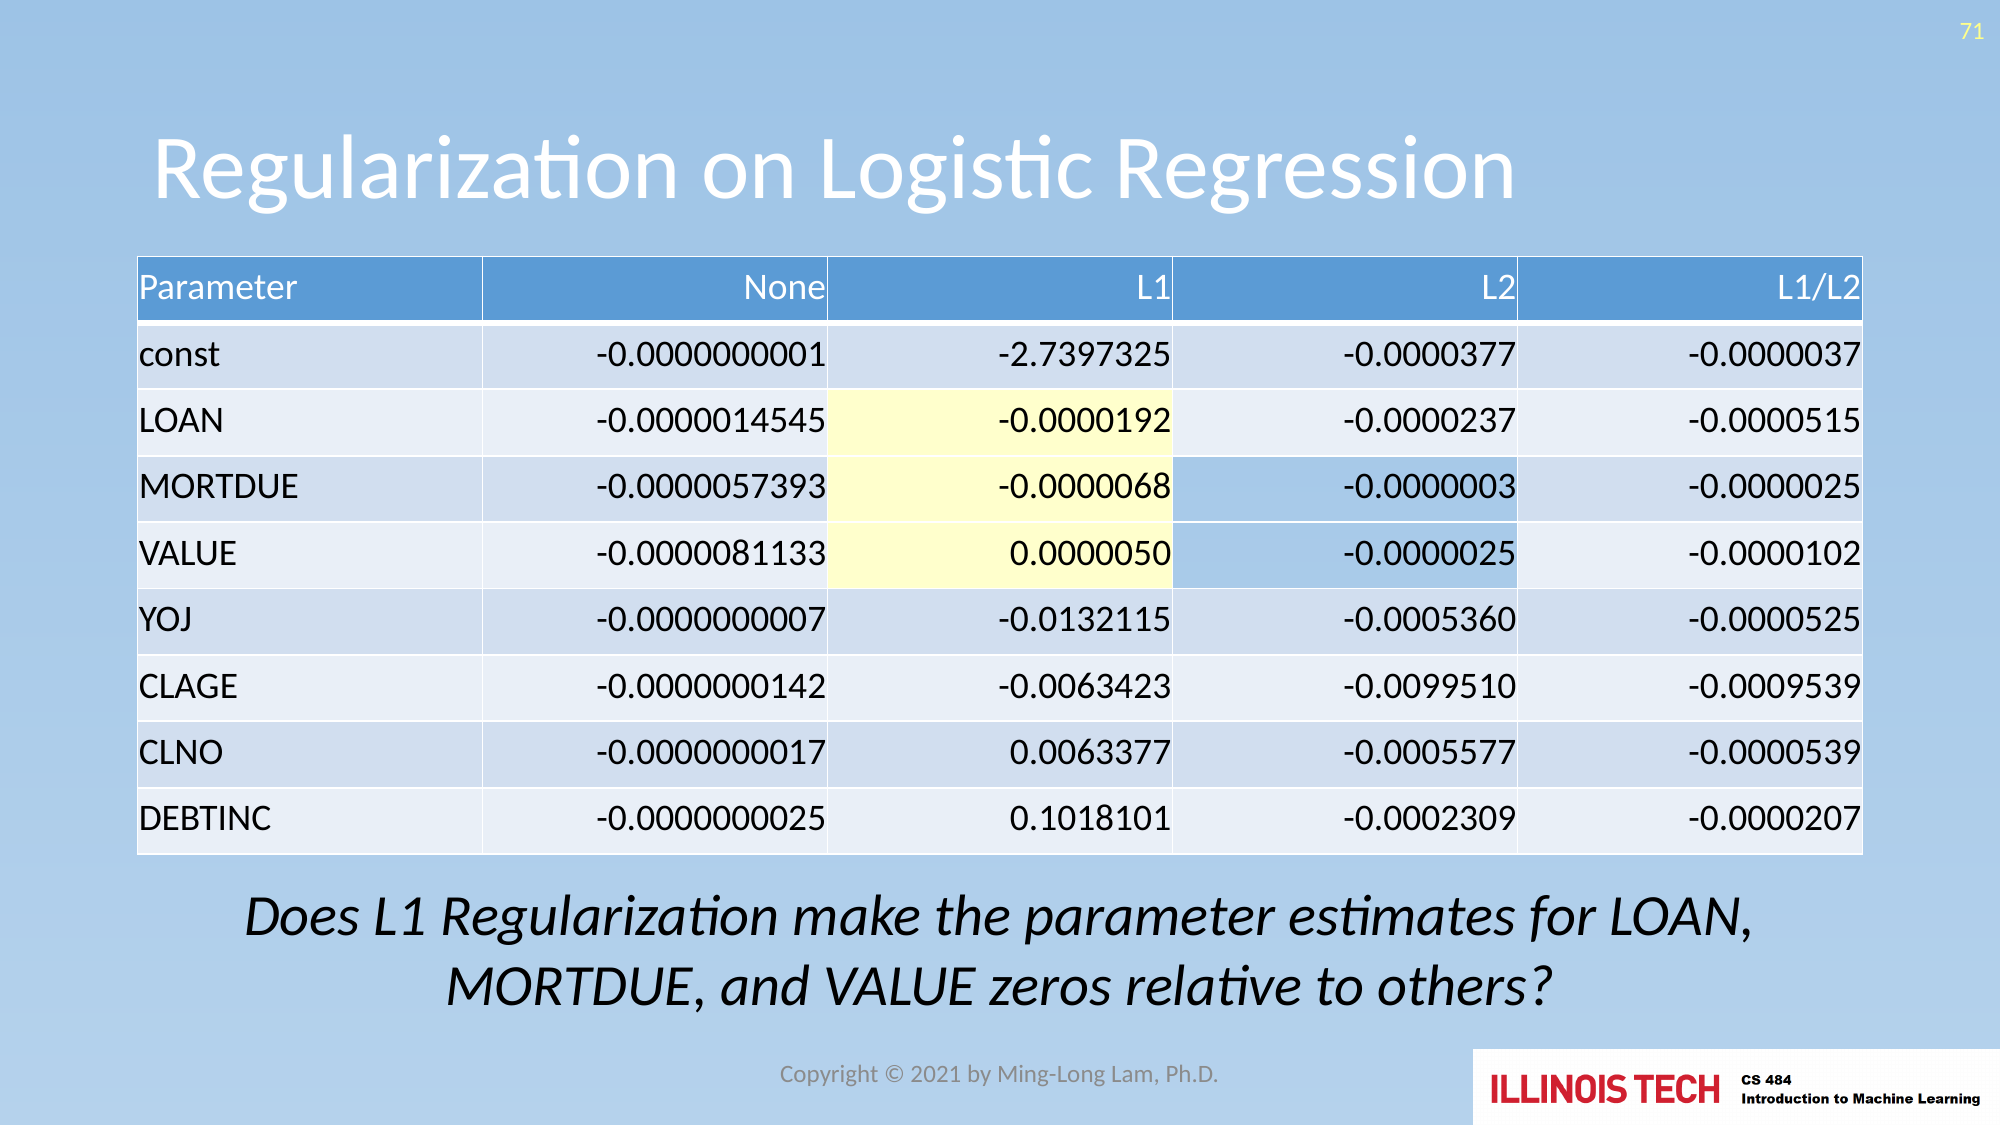

71
# Regularization on Logistic Regression
| Parameter | None | L1 | L2 | L1/L2 |
| --- | --- | --- | --- | --- |
| const | -0.0000000001 | -2.7397325 | -0.0000377 | -0.0000037 |
| LOAN | -0.0000014545 | -0.0000192 | -0.0000237 | -0.0000515 |
| MORTDUE | -0.0000057393 | -0.0000068 | -0.0000003 | -0.0000025 |
| VALUE | -0.0000081133 | 0.0000050 | -0.0000025 | -0.0000102 |
| YOJ | -0.0000000007 | -0.0132115 | -0.0005360 | -0.0000525 |
| CLAGE | -0.0000000142 | -0.0063423 | -0.0099510 | -0.0009539 |
| CLNO | -0.0000000017 | 0.0063377 | -0.0005577 | -0.0000539 |
| DEBTINC | -0.0000000025 | 0.1018101 | -0.0002309 | -0.0000207 |
Does L1 Regularization make the parameter estimates for LOAN, MORTDUE, and VALUE zeros relative to others?
Copyright © 2021 by Ming-Long Lam, Ph.D.